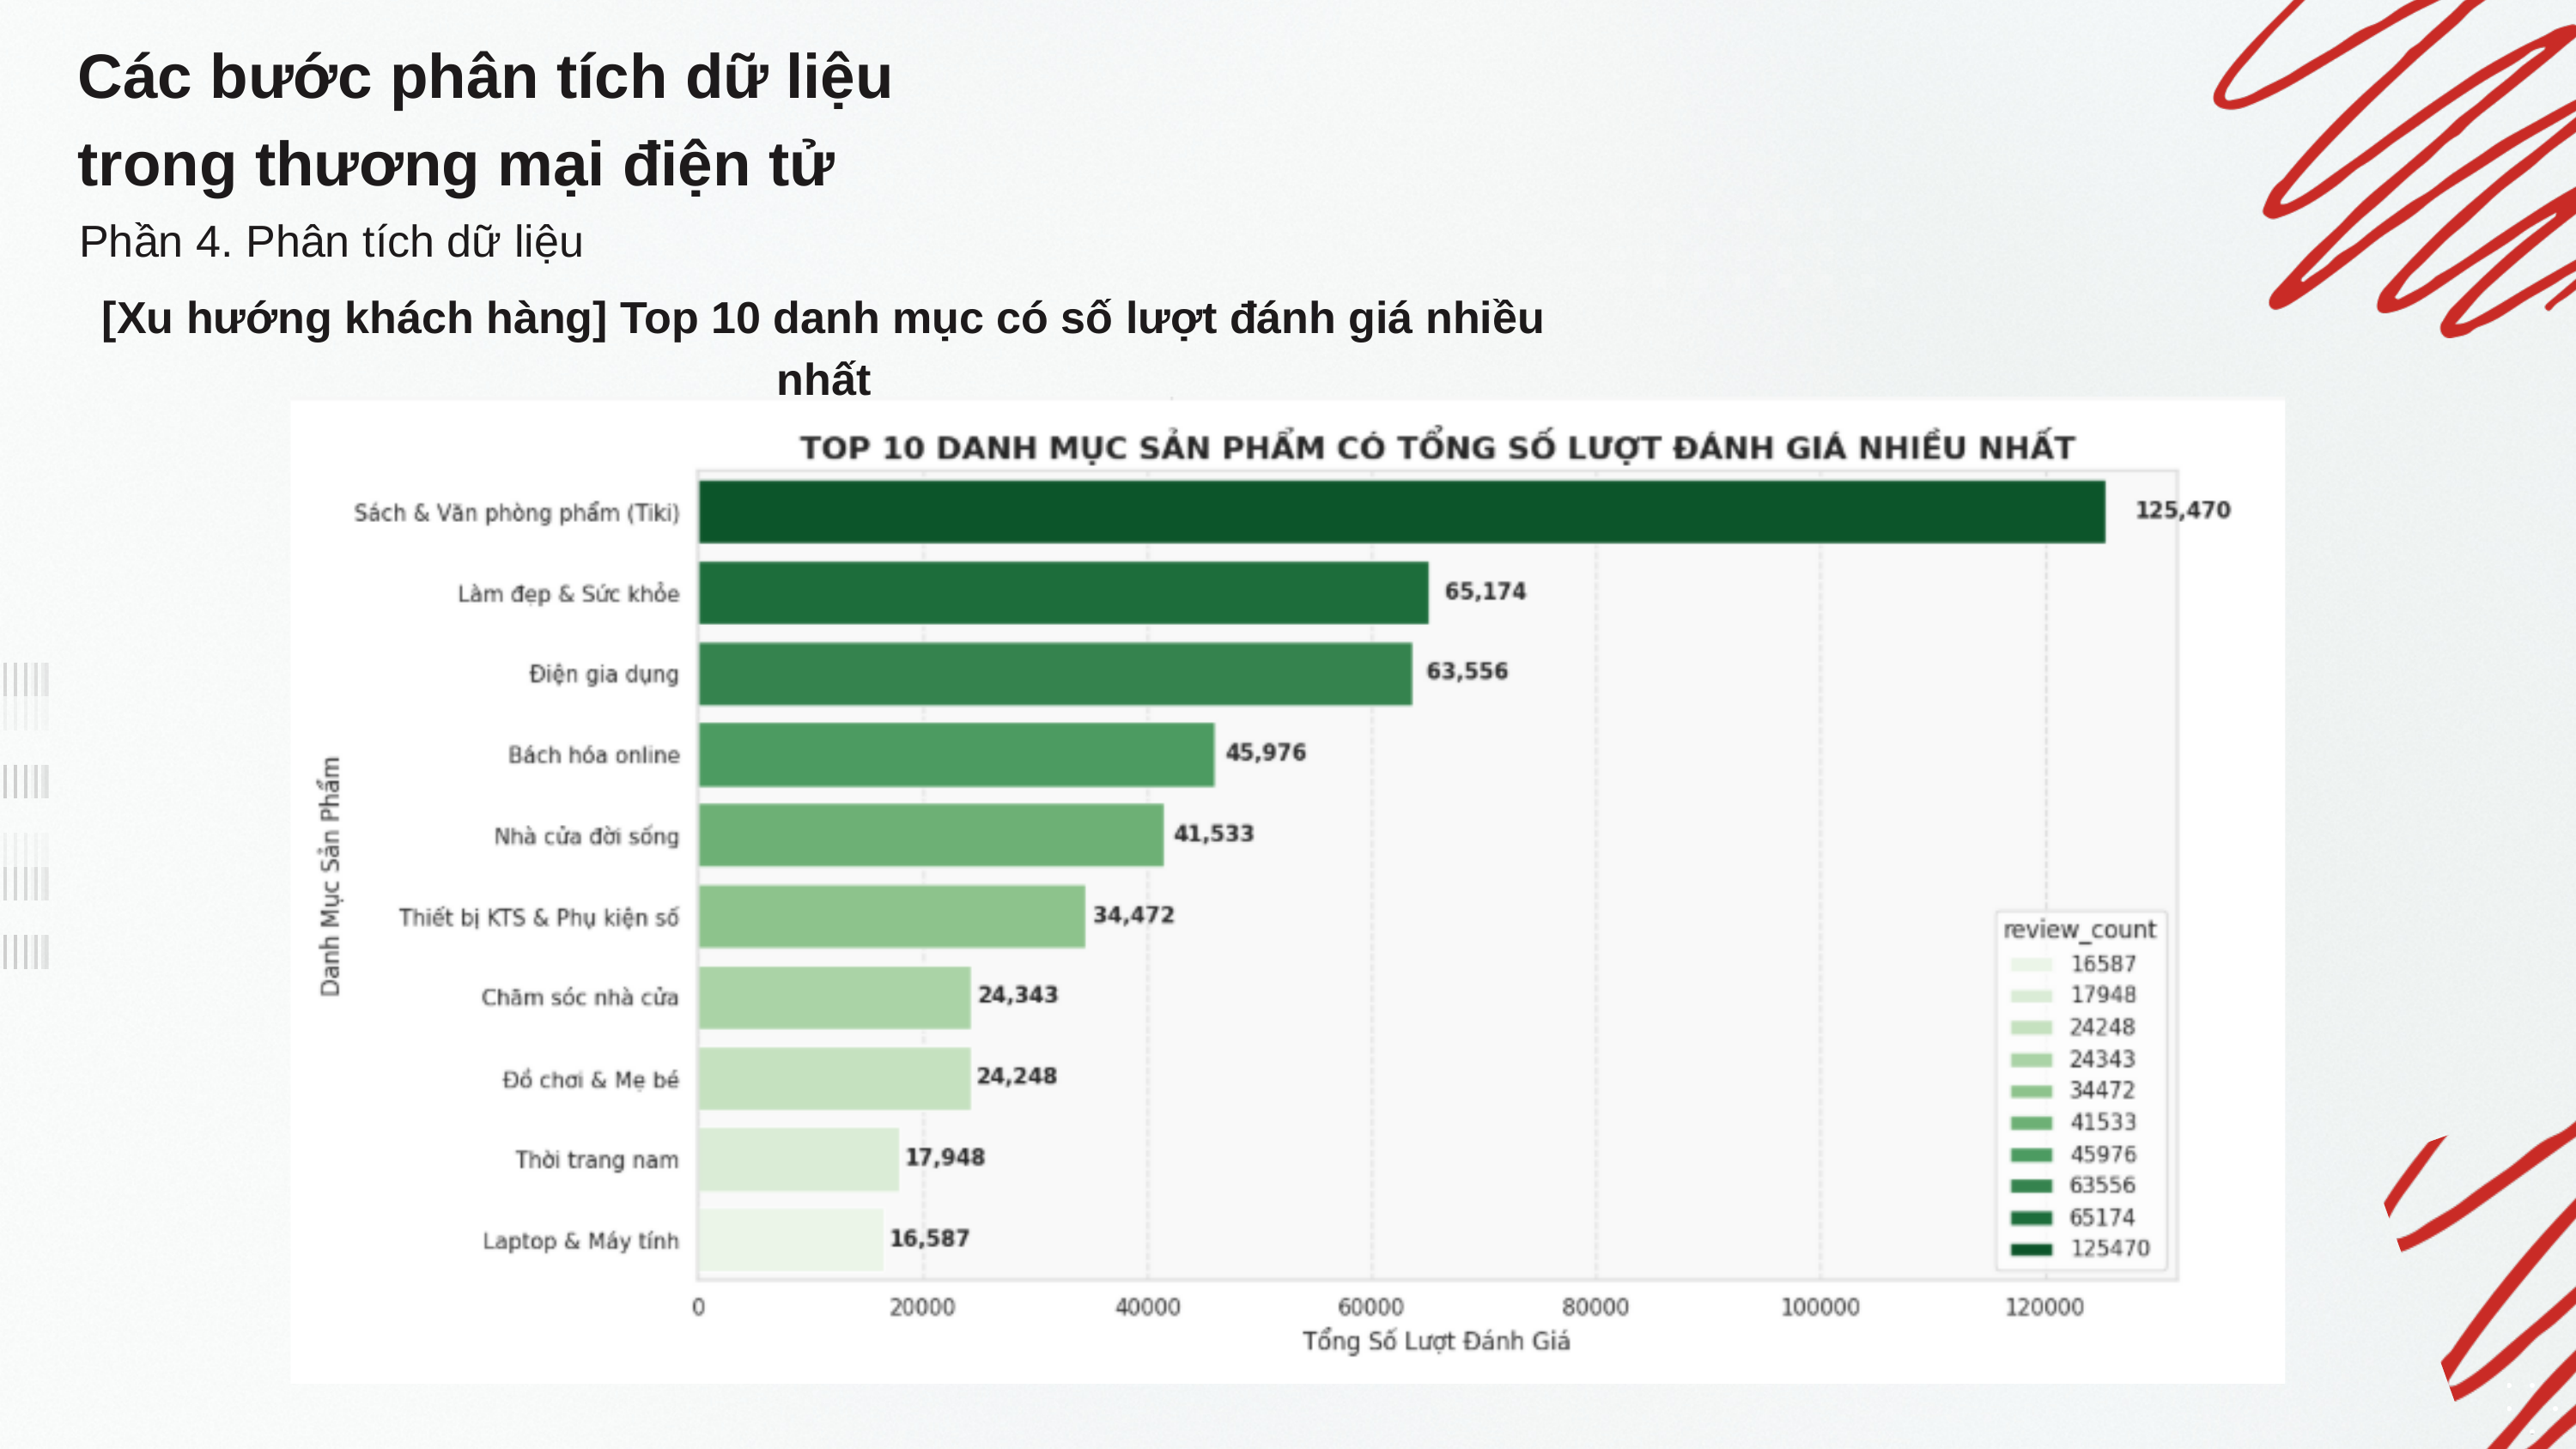

Các bước phân tích dữ liệu trong thương mại điện tử

Phần 4. Phân tích dữ liệu

[Xu hướng khách hàng] Top 10 danh mục có số lượt đánh giá nhiều nhất